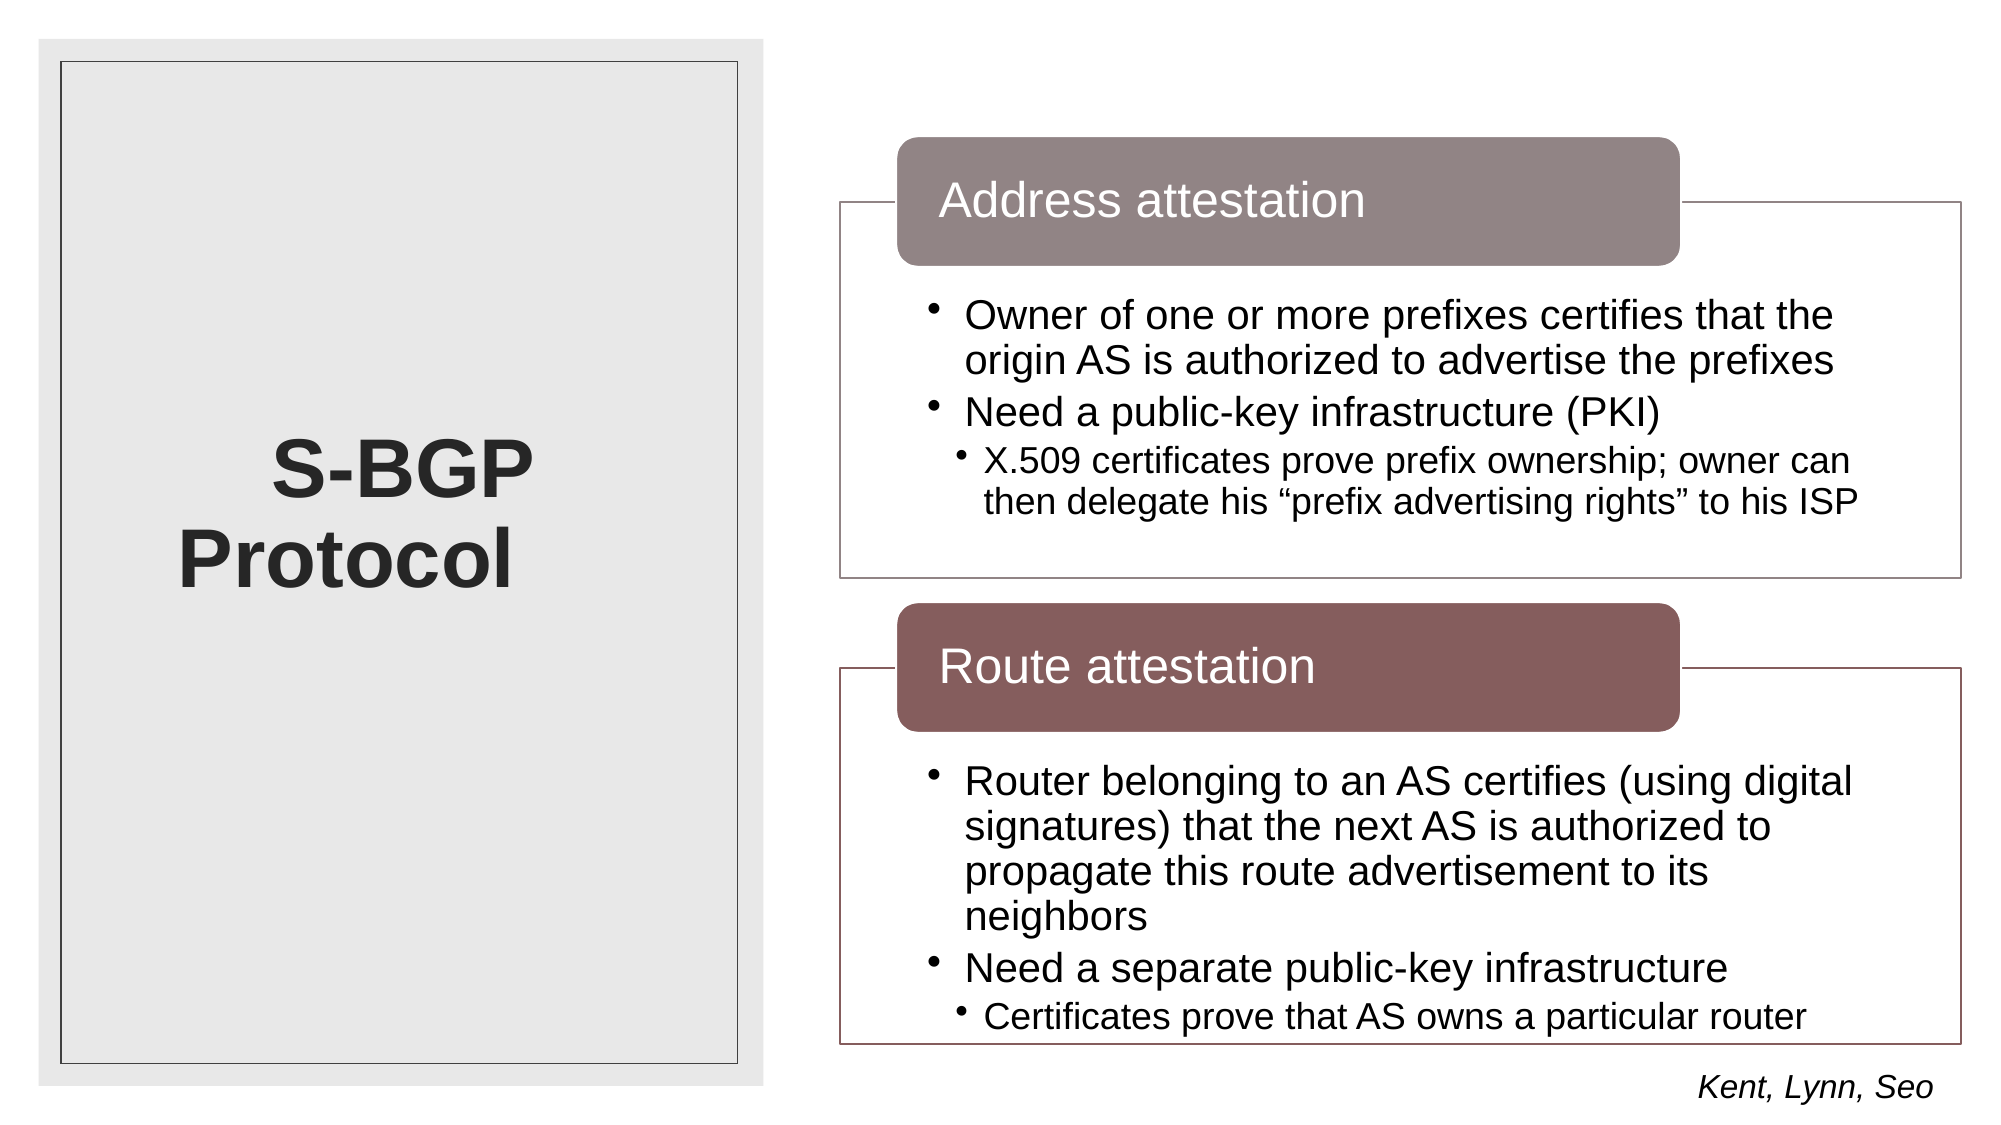

# S-BGP Protocol
Owner of one or more prefixes certifies that the origin AS is authorized to advertise the prefixes
Need a public-key infrastructure (PKI)
X.509 certificates prove prefix ownership; owner can then delegate his “prefix advertising rights” to his ISP
Address attestation
Router belonging to an AS certifies (using digital signatures) that the next AS is authorized to propagate this route advertisement to its neighbors
Need a separate public-key infrastructure
Certificates prove that AS owns a particular router
Route attestation
Kent, Lynn, Seo